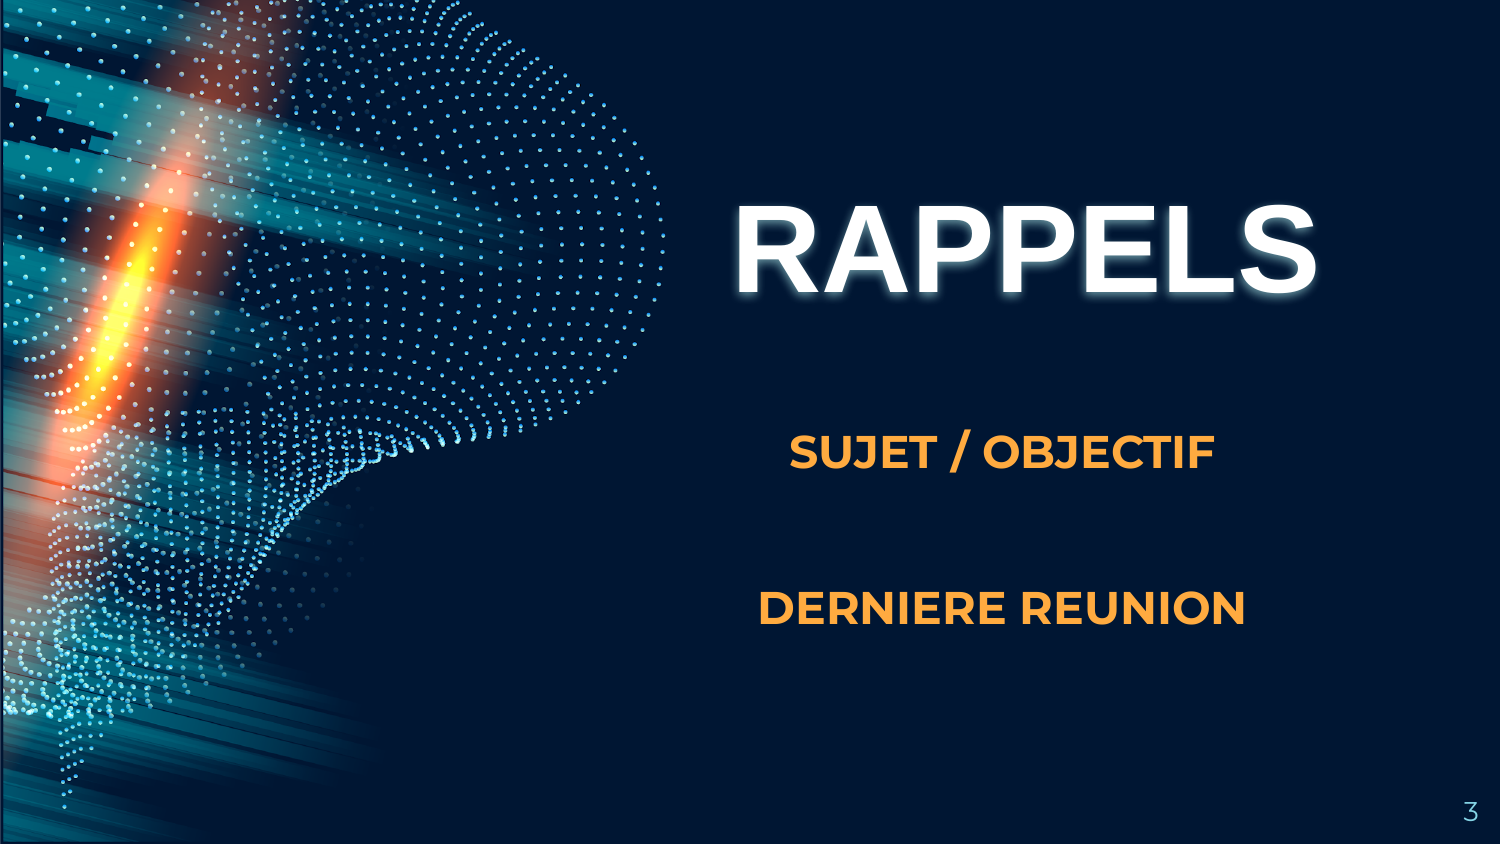

# RAPPELS
SUJET / OBJECTIF
DERNIERE REUNION
3